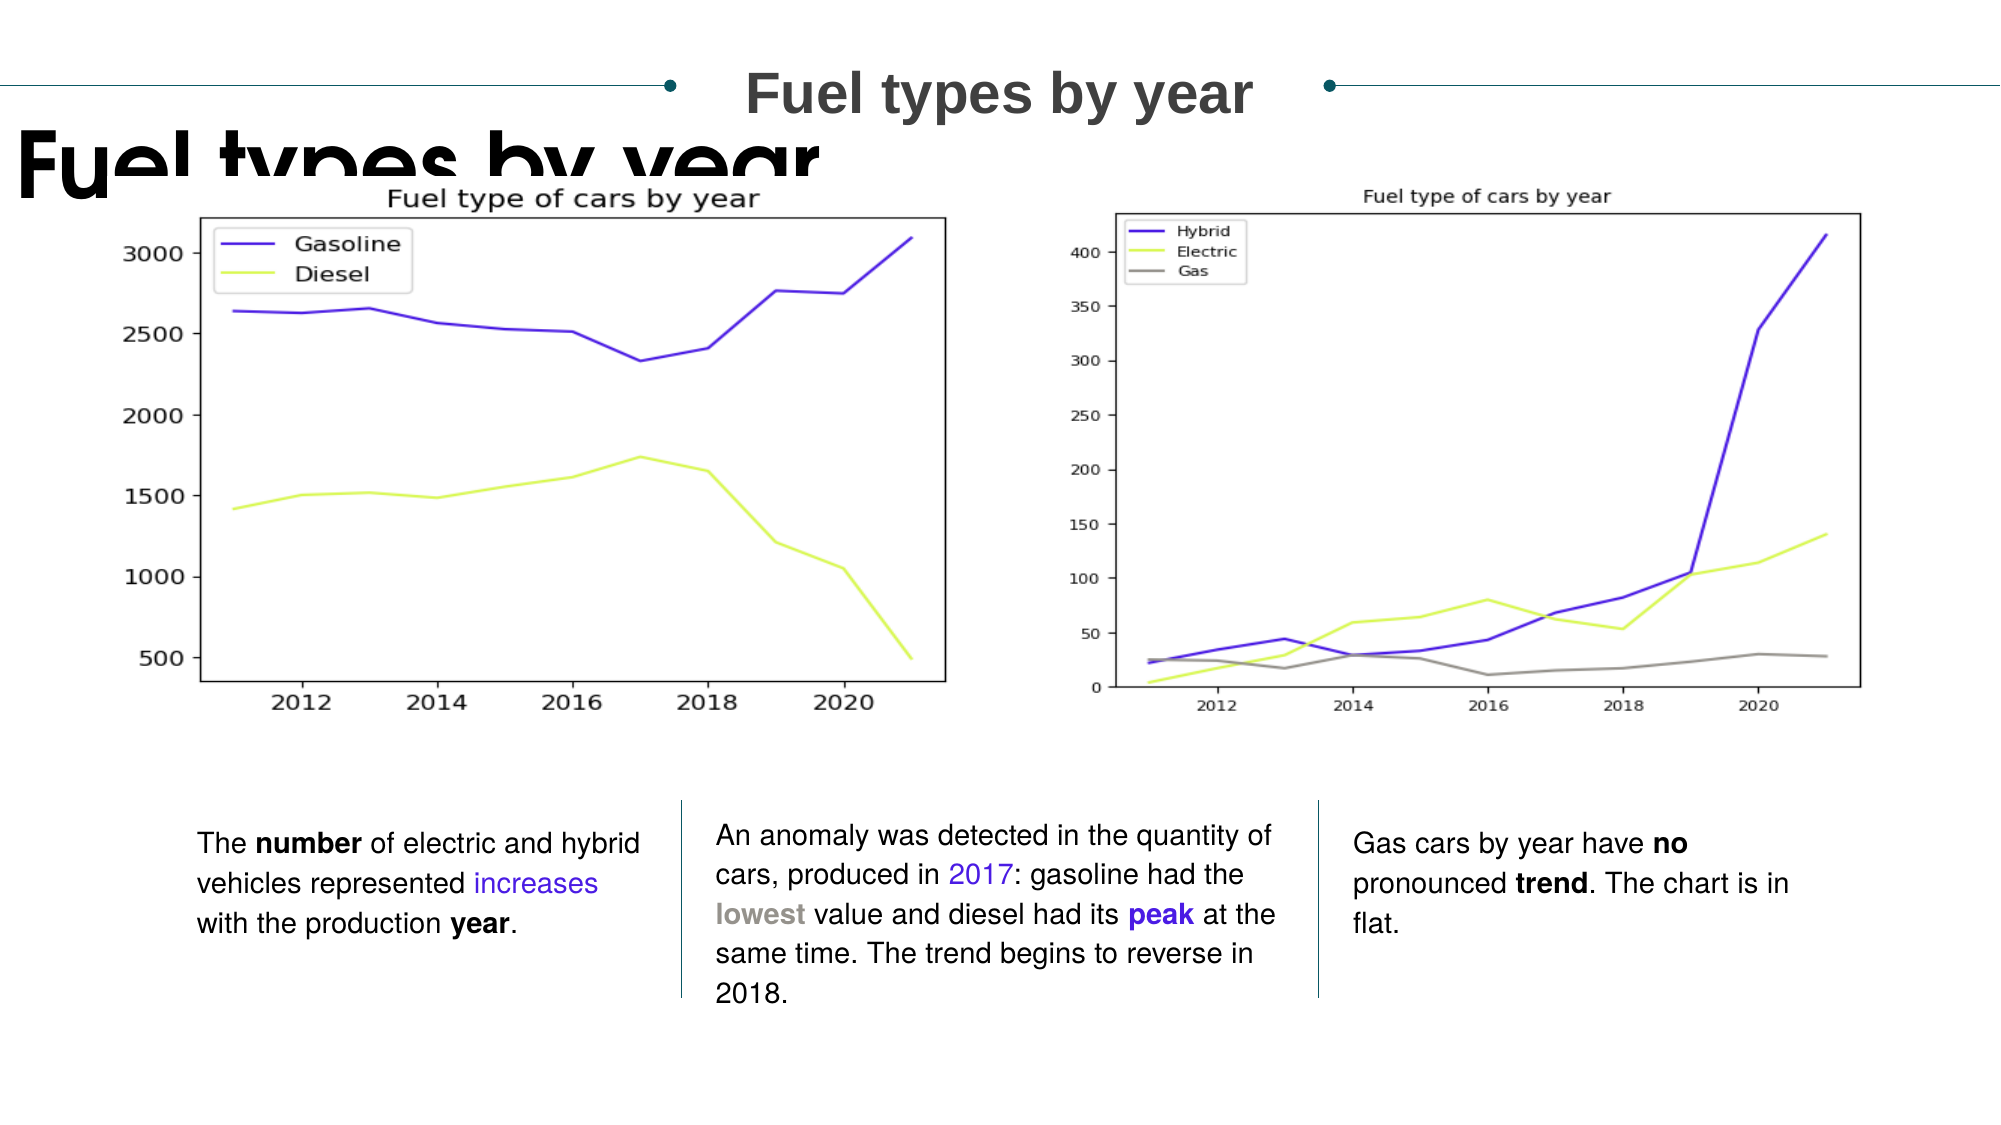

Fuel types by year
Fuel types by year

### Chart

| Category |
|---|
An anomaly was detected in the quantity of cars, produced in 2017: gasoline had the lowest value and diesel had its peak at the same time. The trend begins to reverse in 2018.
Gas cars by year have no pronounced trend. The chart is in flat.
The number of electric and hybrid vehicles represented increases with the production year.